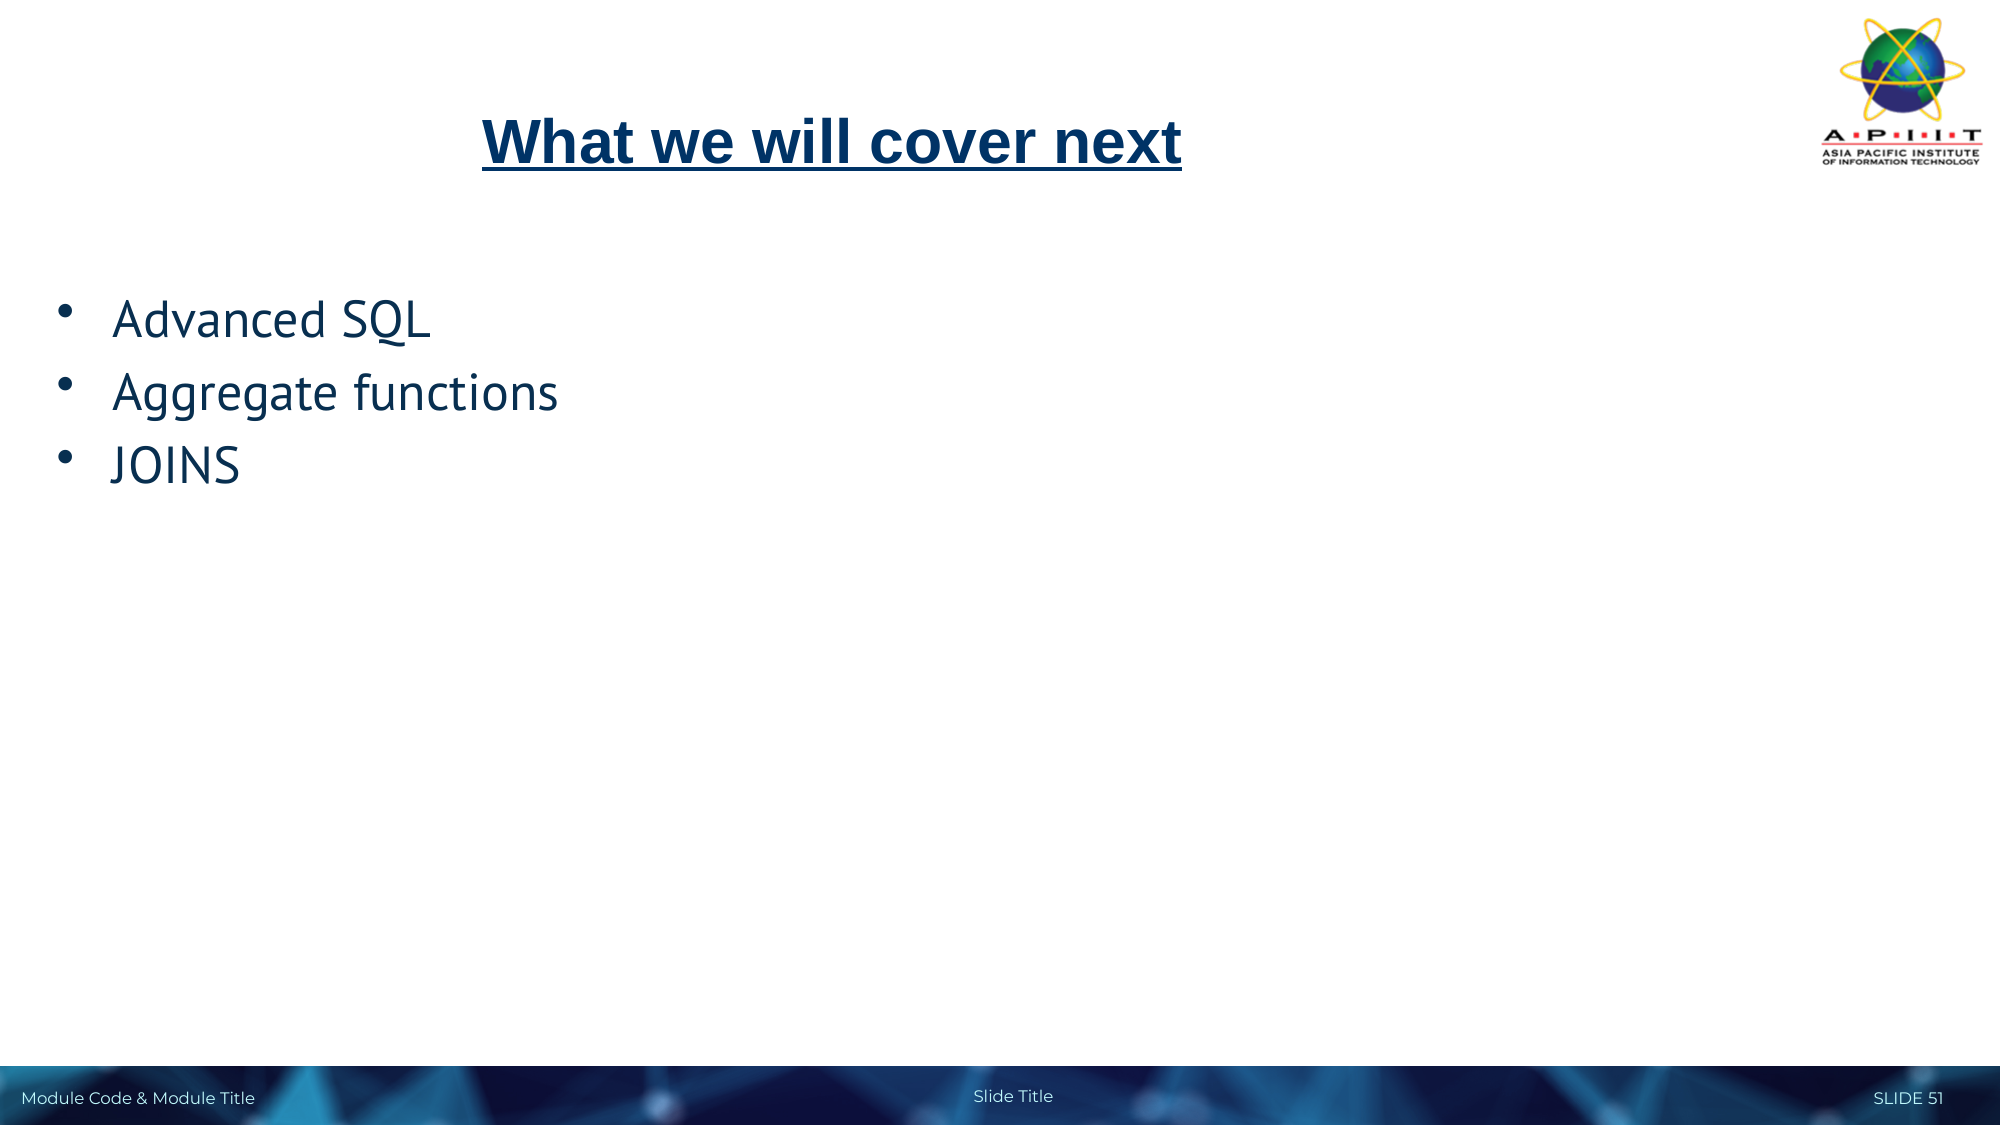

# What we will cover next
Advanced SQL
Aggregate functions
JOINS